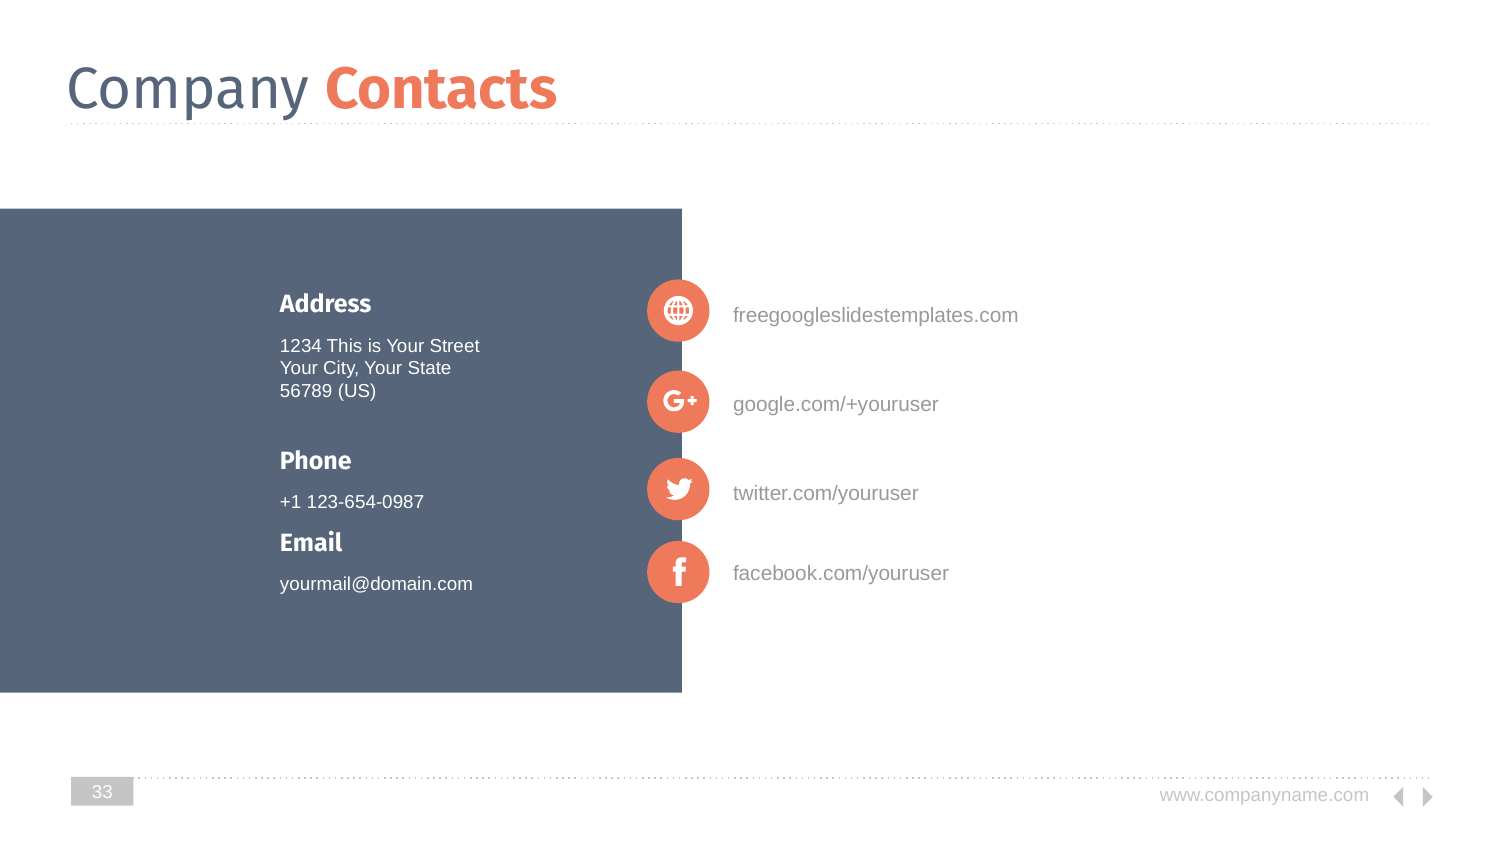

# Company Contacts

Address

freegoogleslidestemplates.com

1234 This is Your Street
Your City, Your State
56789 (US)

google.com/+youruser

Phone

twitter.com/youruser
+1 123-654-0987

Email

facebook.com/youruser
yourmail@domain.com

33